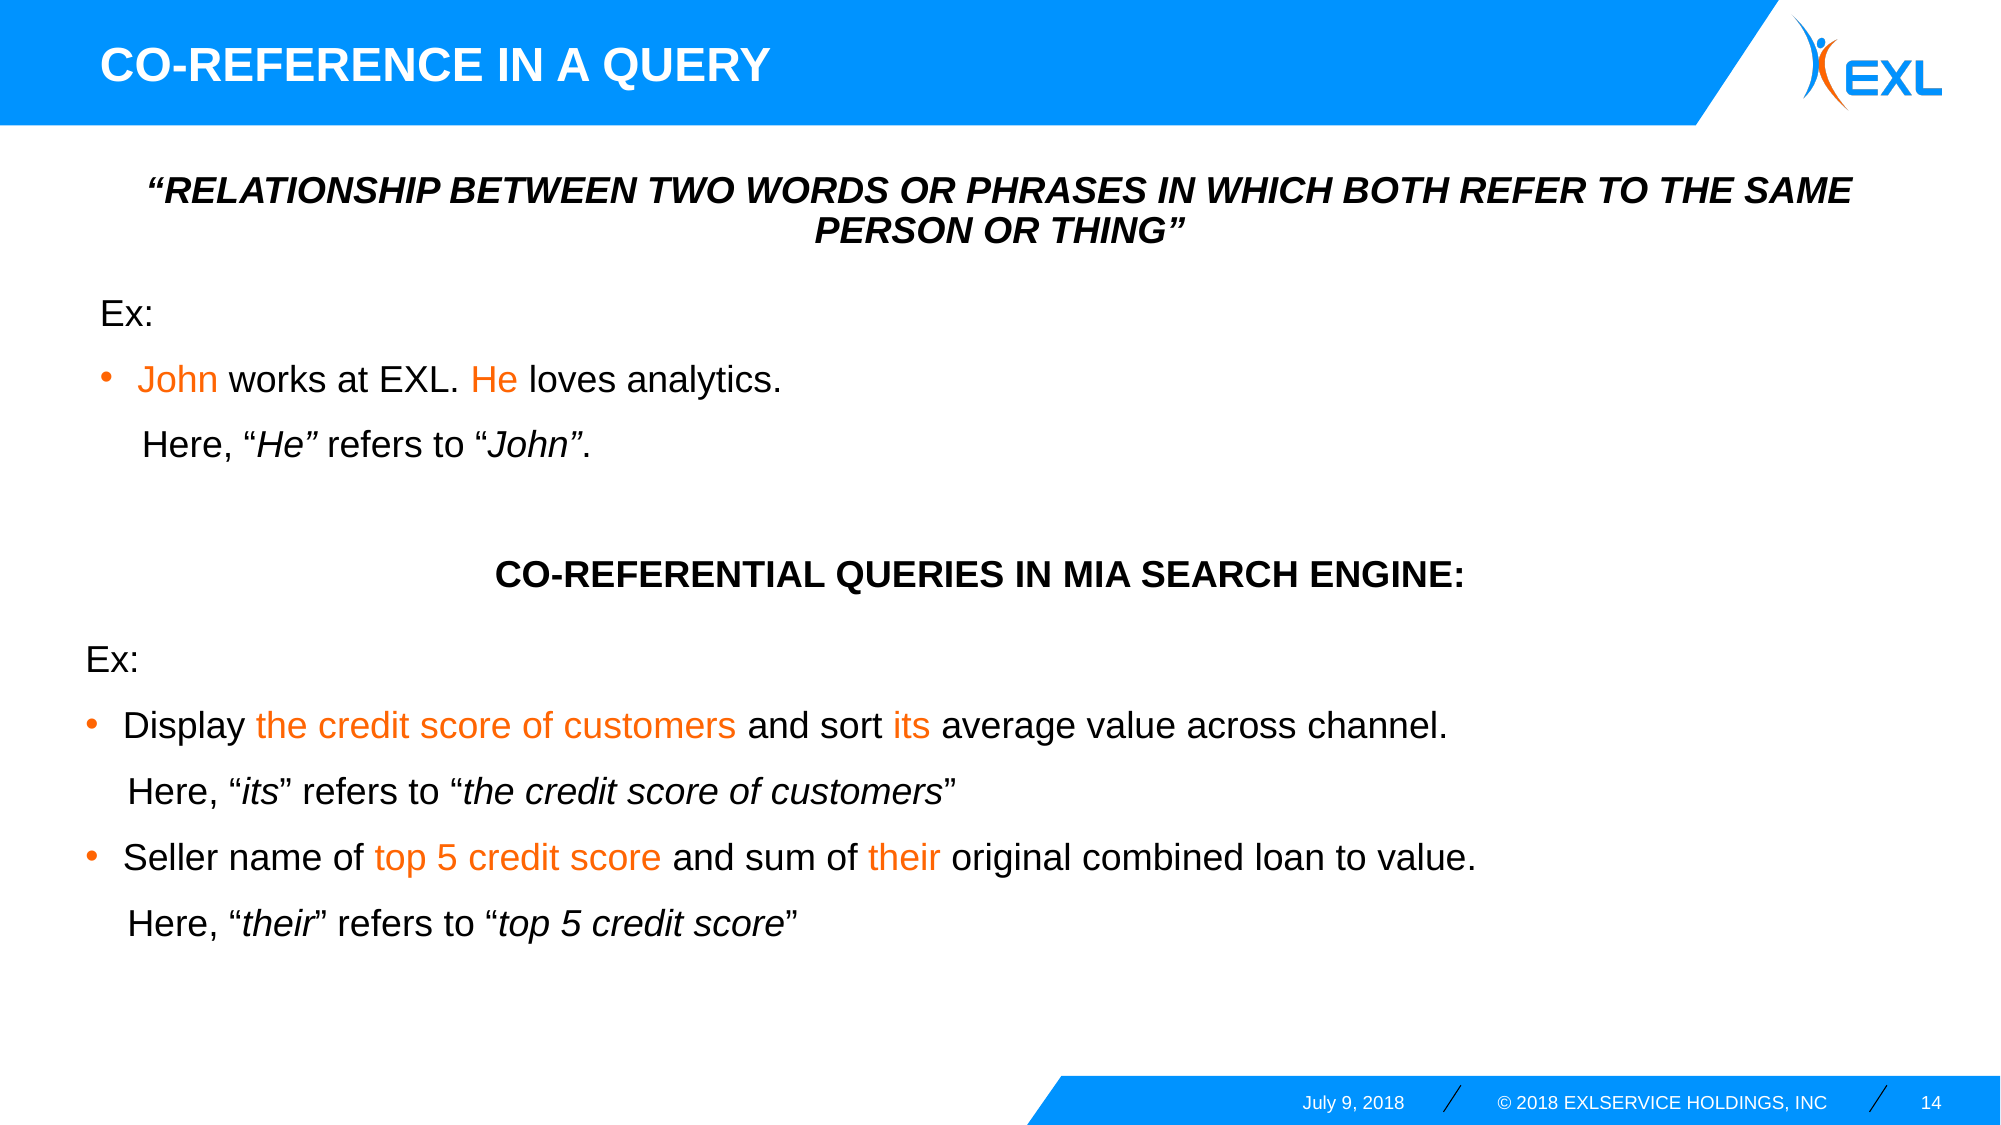

Co-reference in a query
# “Relationship between two words or phrases in which both refer to the same person or thing”
Ex:
John works at EXL. He loves analytics.
    Here, “He” refers to “John”.

Co-referential queries in mia search engine:
Ex:
Display the credit score of customers and sort its average value across channel.
    Here, “its” refers to “the credit score of customers”
Seller name of top 5 credit score and sum of their original combined loan to value.
    Here, “their” refers to “top 5 credit score”